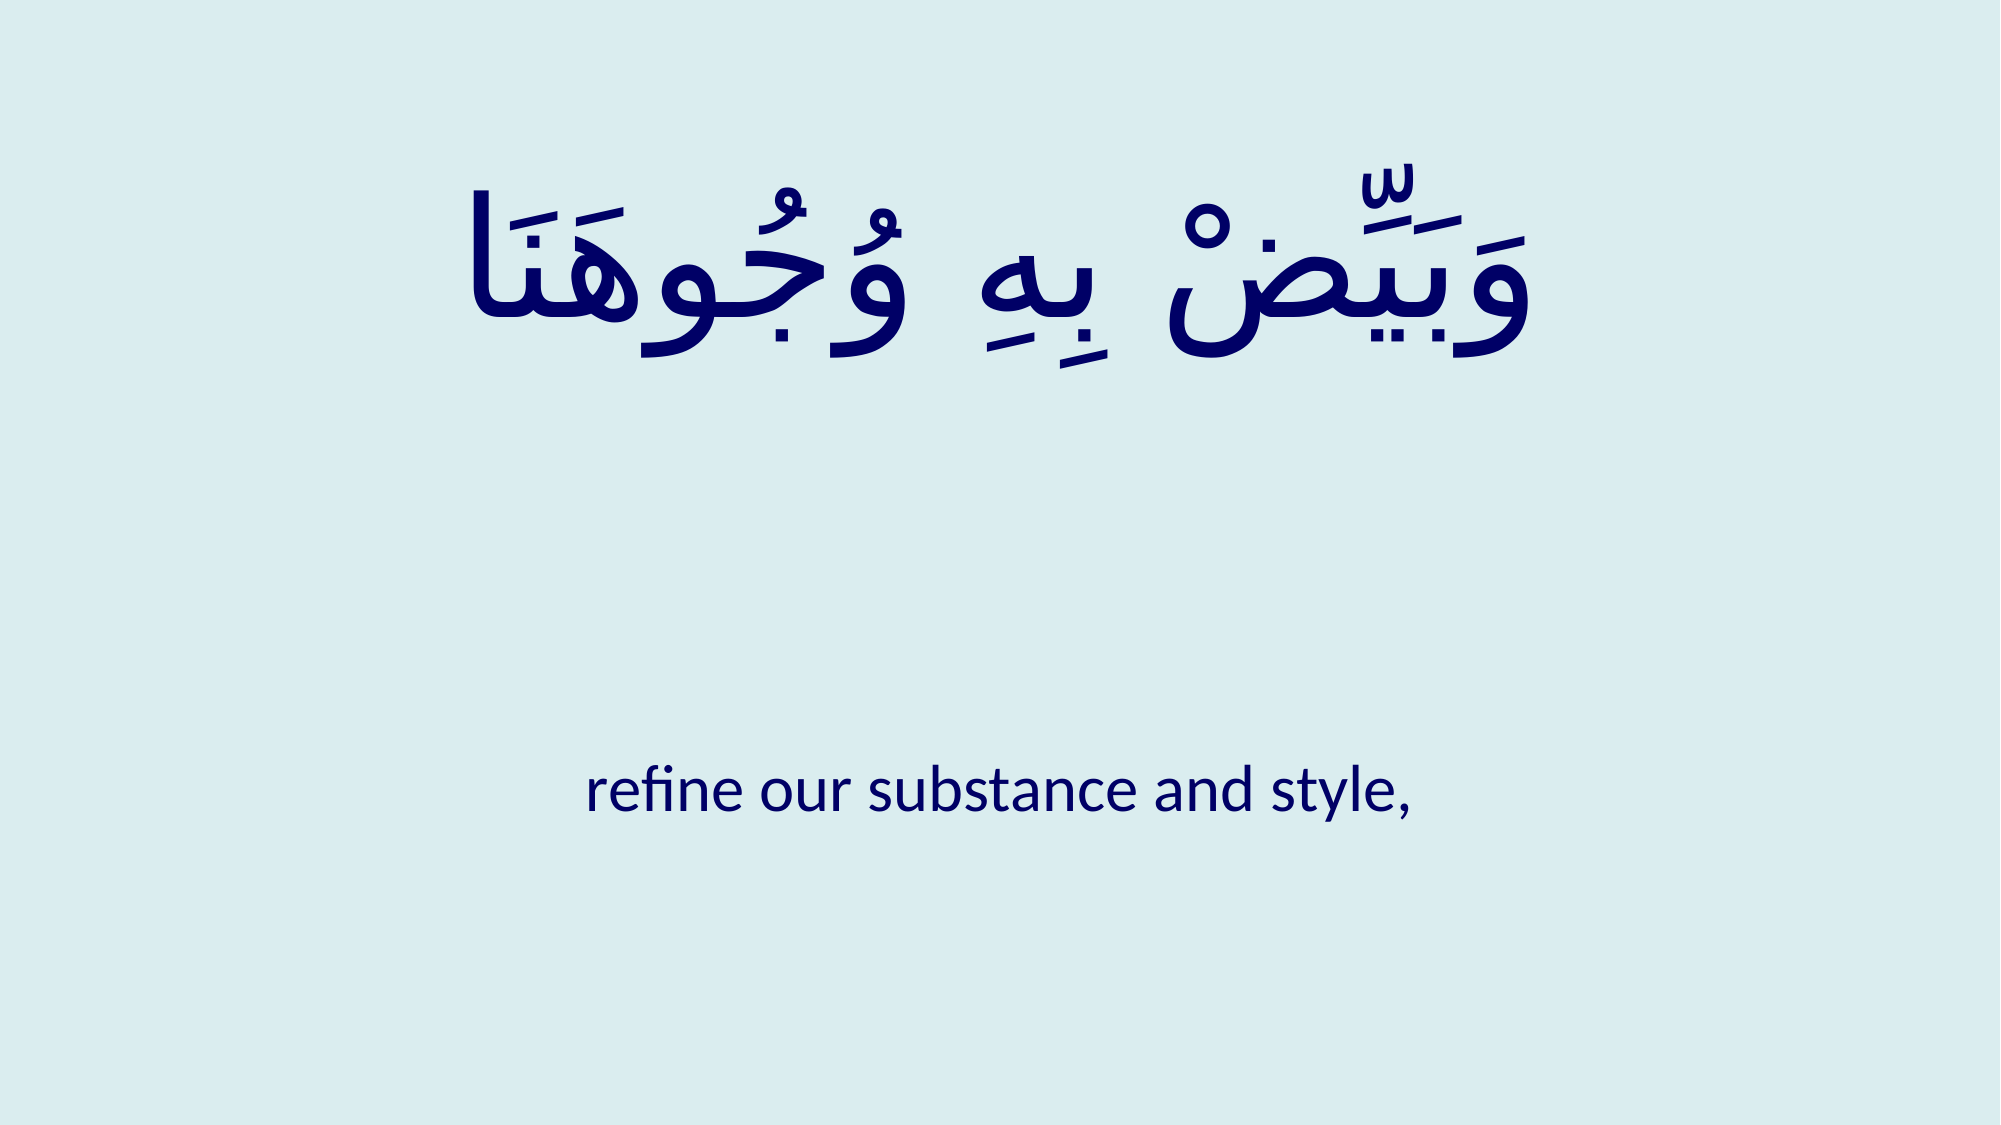

# وَبَيِّضْ بِهِ وُجُوهَنَا
refine our substance and style,